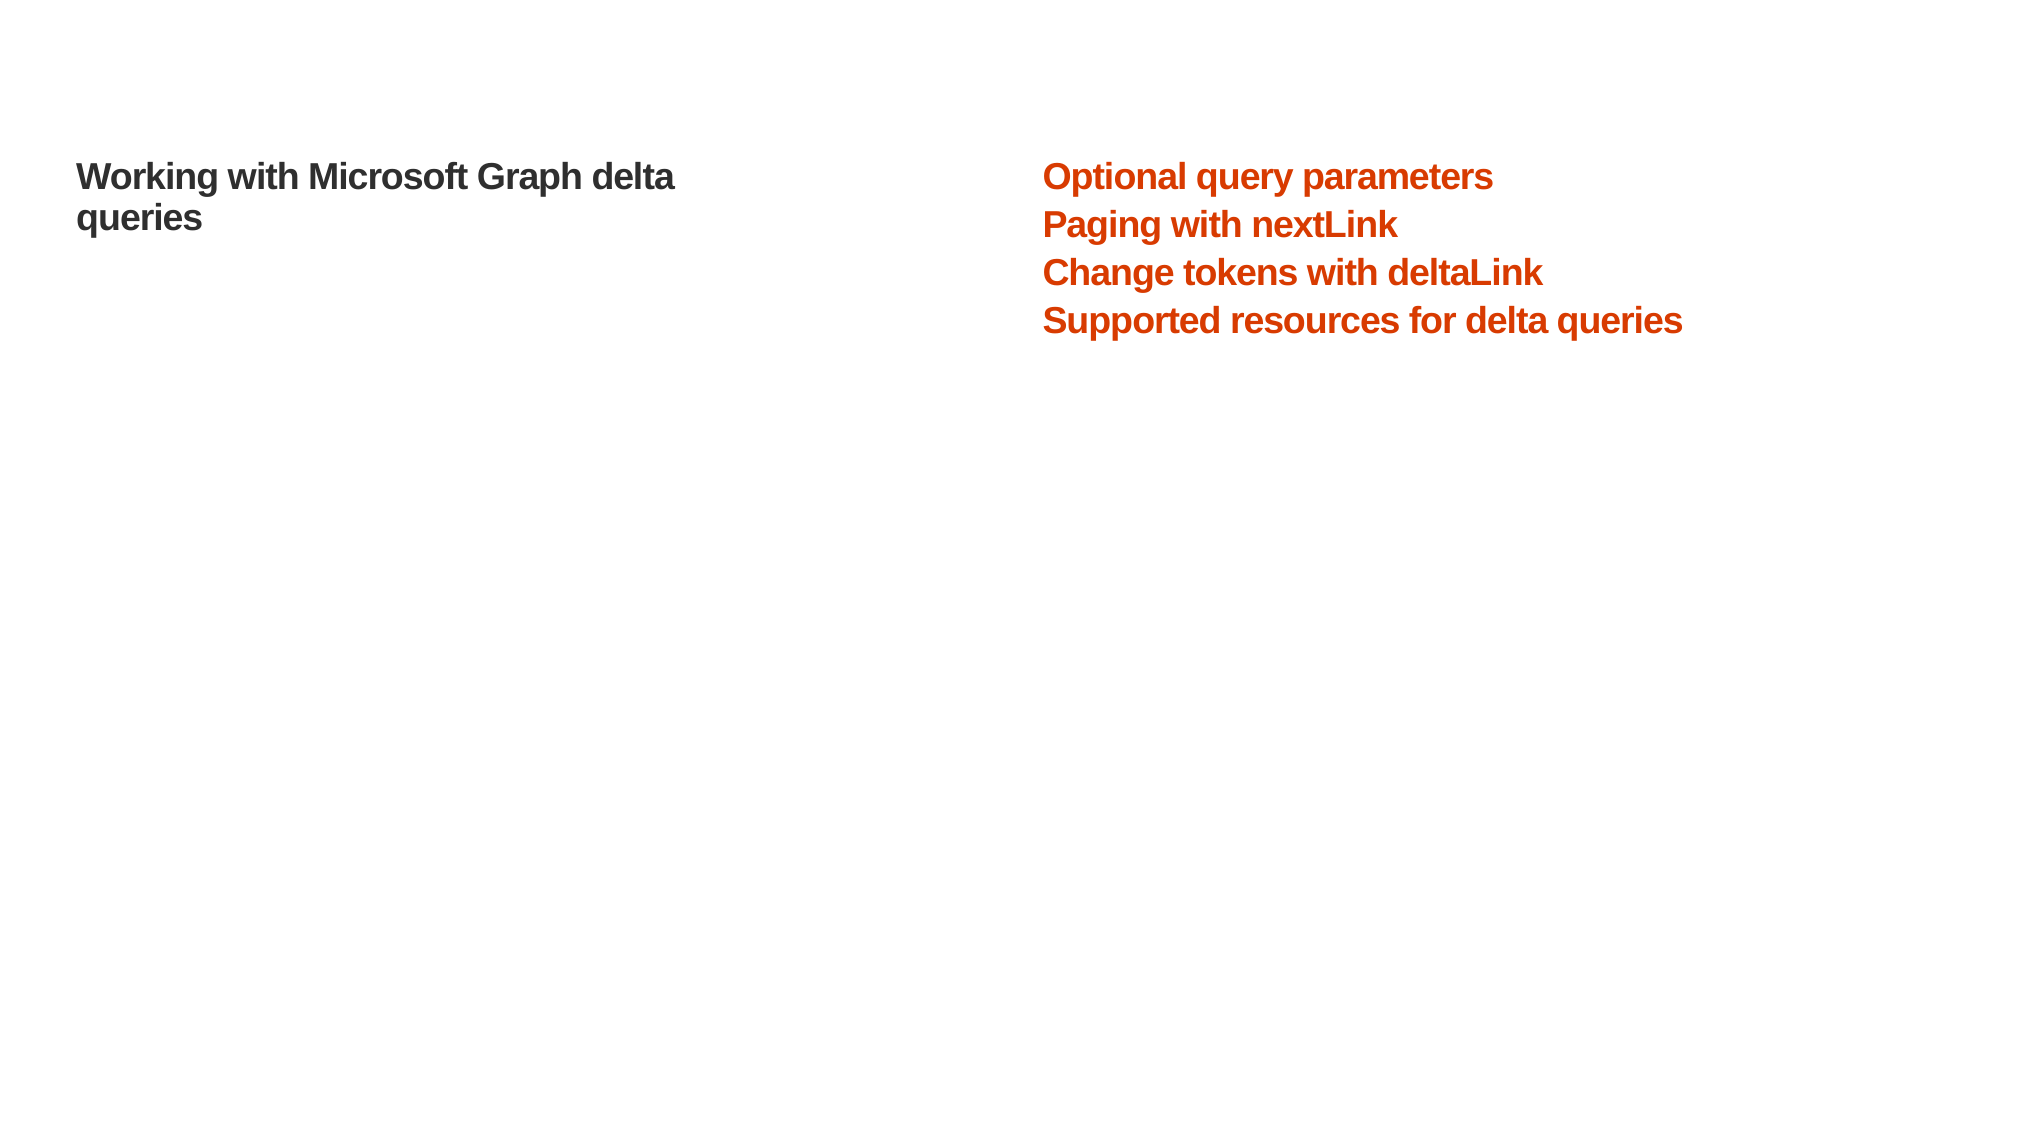

# Working with Microsoft Graph delta queries
Optional query parameters
Paging with nextLink
Change tokens with deltaLink
Supported resources for delta queries